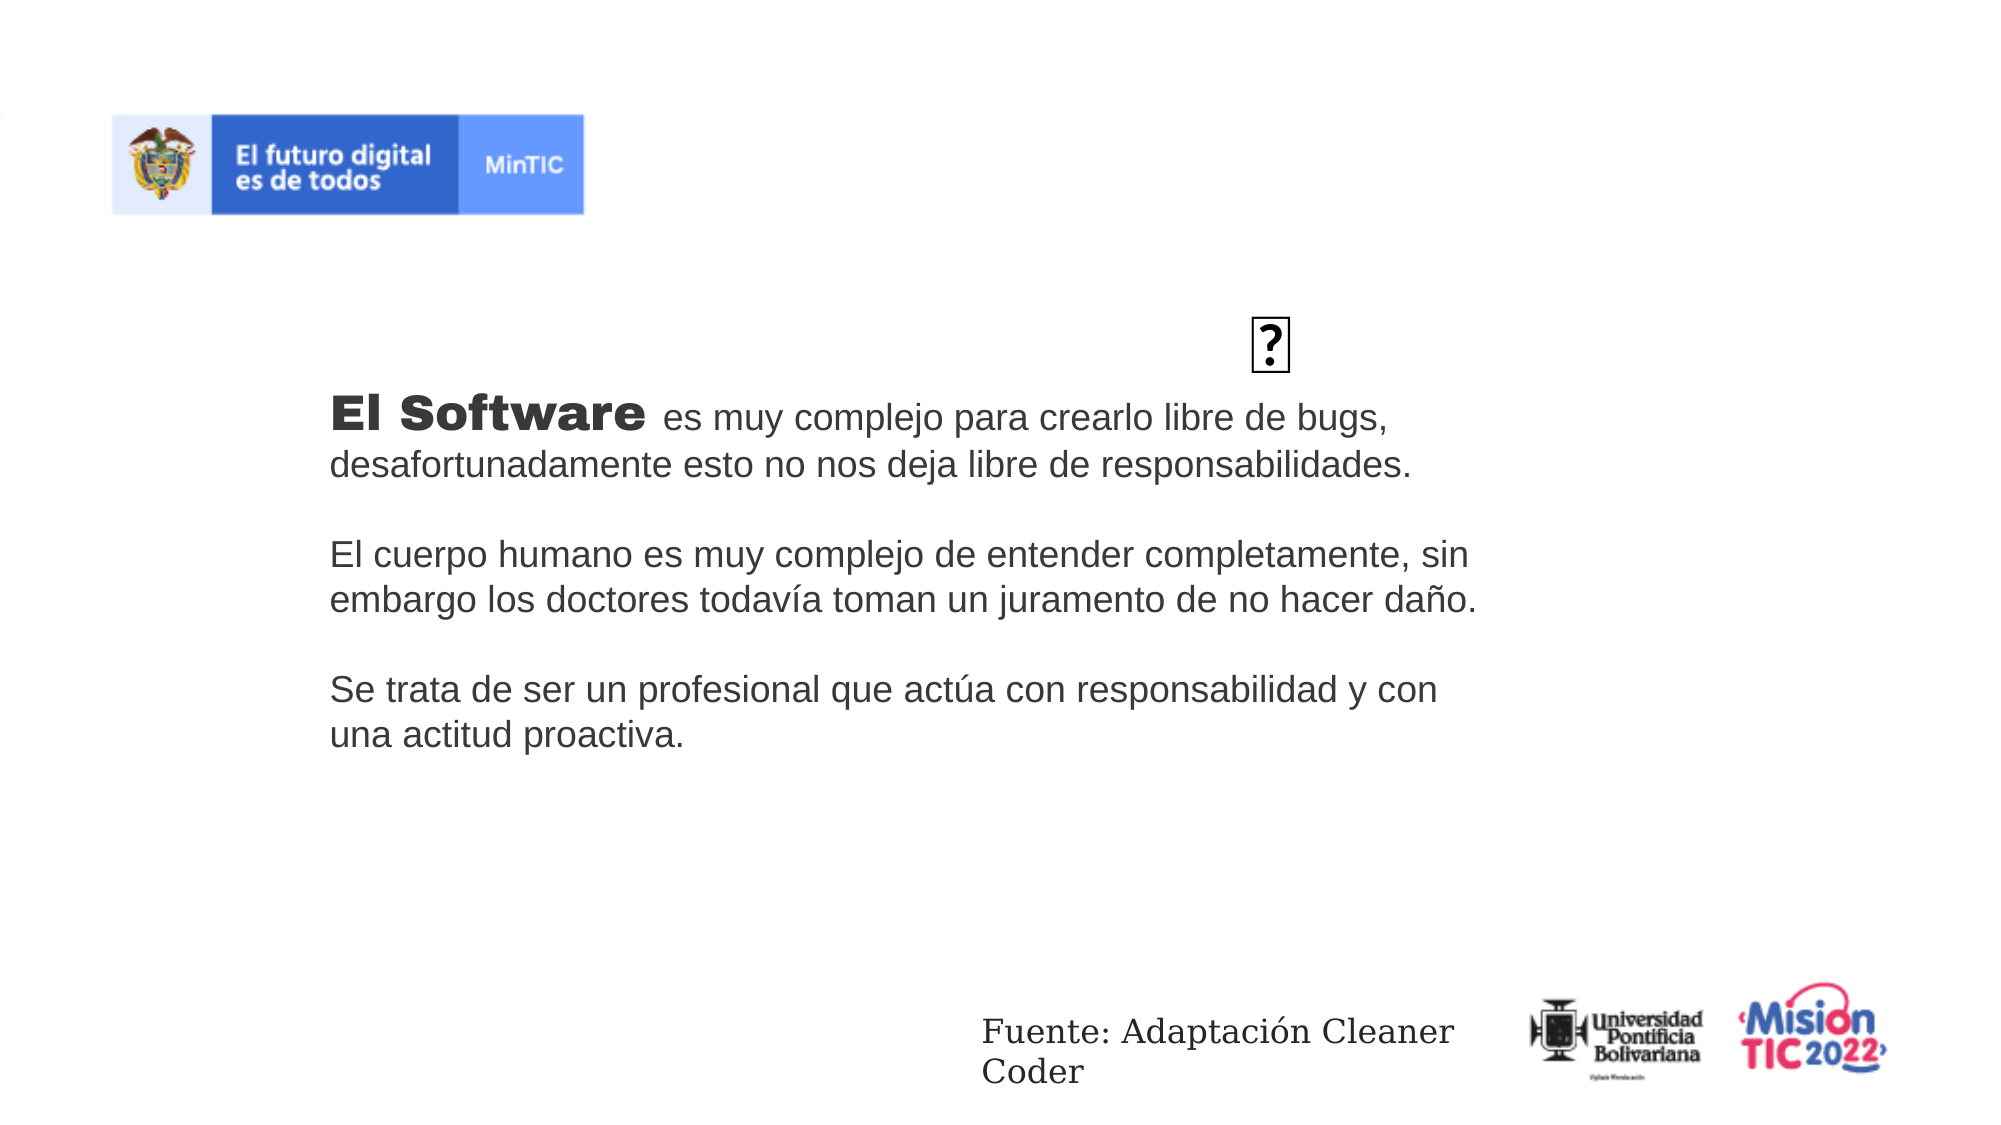

🦟
El Software es muy complejo para crearlo libre de bugs, desafortunadamente esto no nos deja libre de responsabilidades.

El cuerpo humano es muy complejo de entender completamente, sin embargo los doctores todavía toman un juramento de no hacer daño.

Se trata de ser un profesional que actúa con responsabilidad y con una actitud proactiva.
Fuente: Adaptación Cleaner Coder